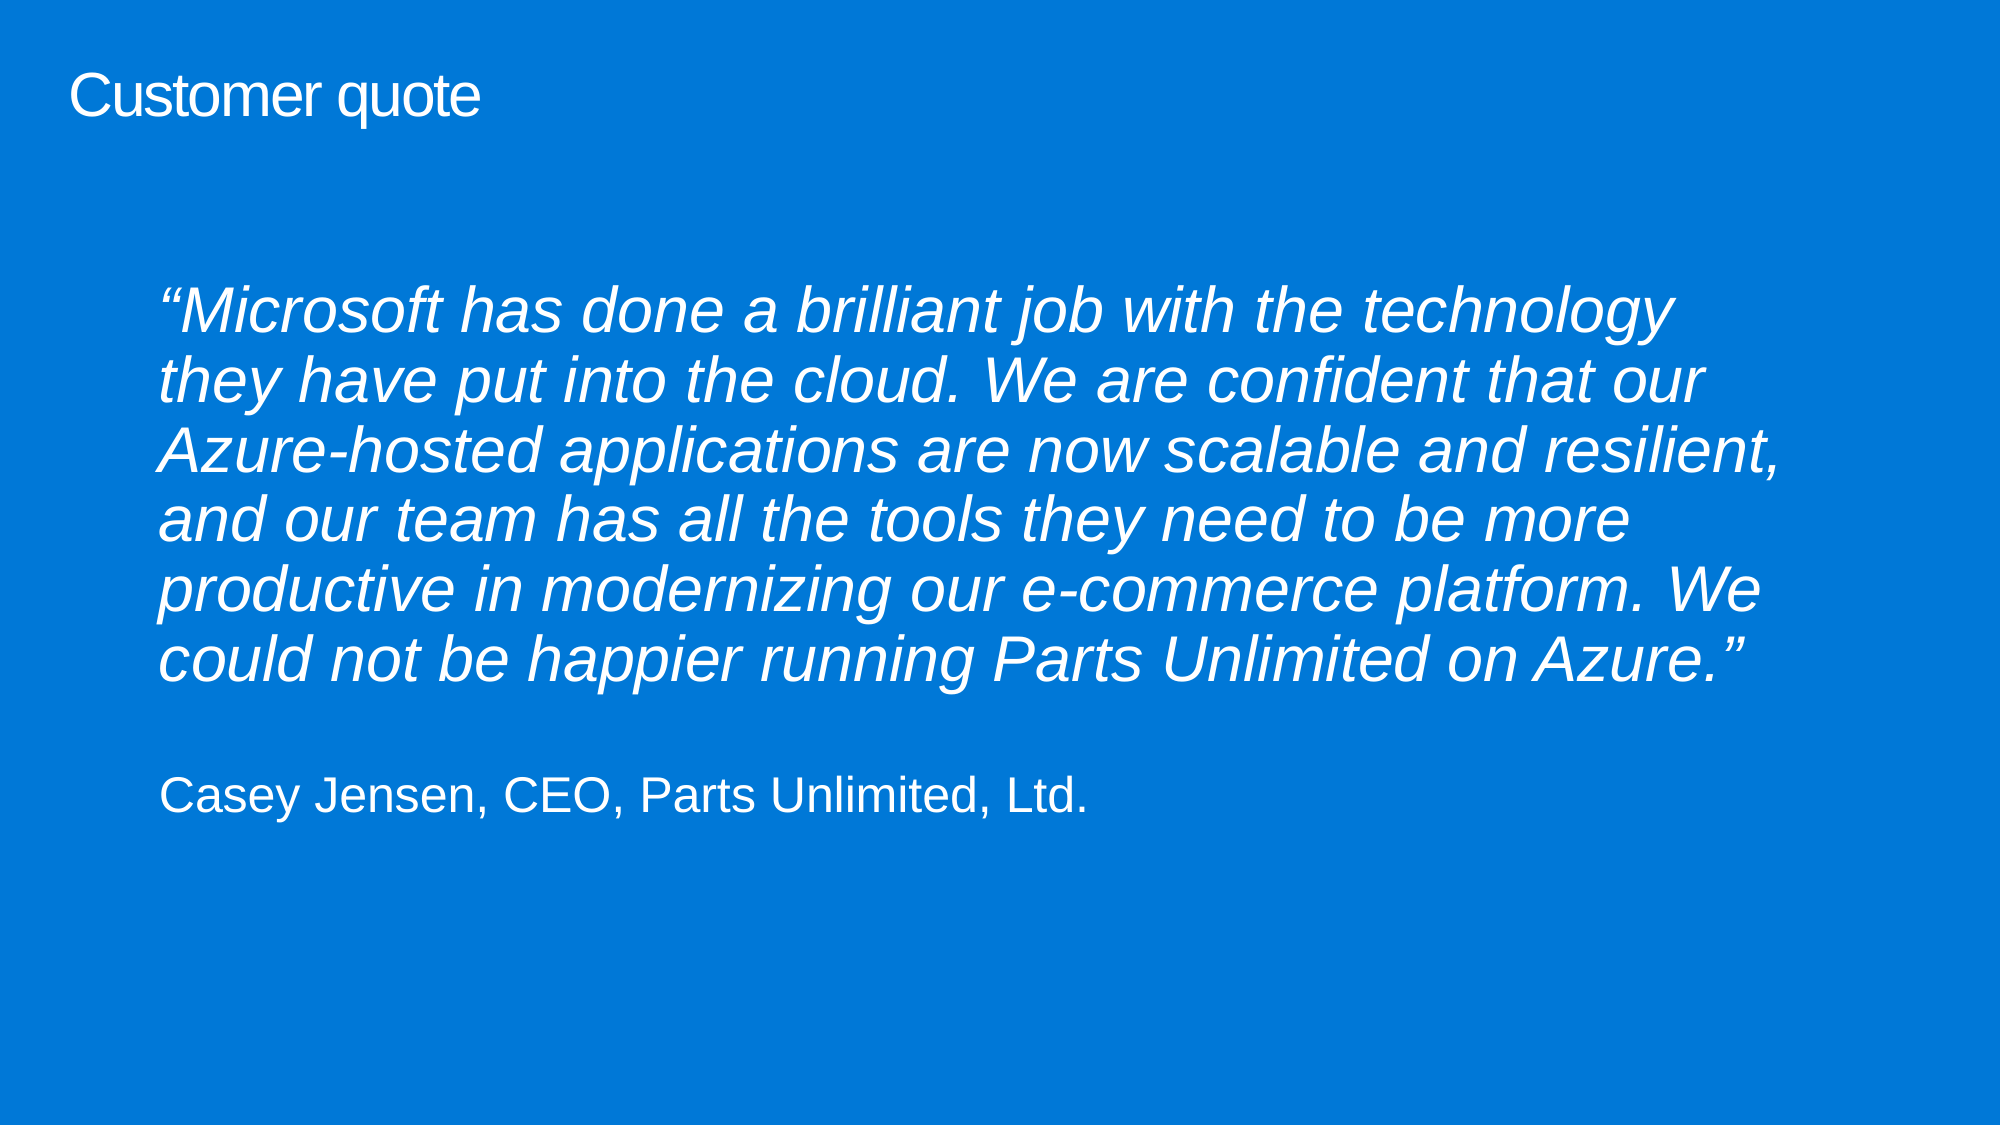

# Customer quote
“Microsoft has done a brilliant job with the technology they have put into the cloud. We are confident that our Azure-hosted applications are now scalable and resilient, and our team has all the tools they need to be more productive in modernizing our e-commerce platform. We could not be happier running Parts Unlimited on Azure.”

Casey Jensen, CEO, Parts Unlimited, Ltd.